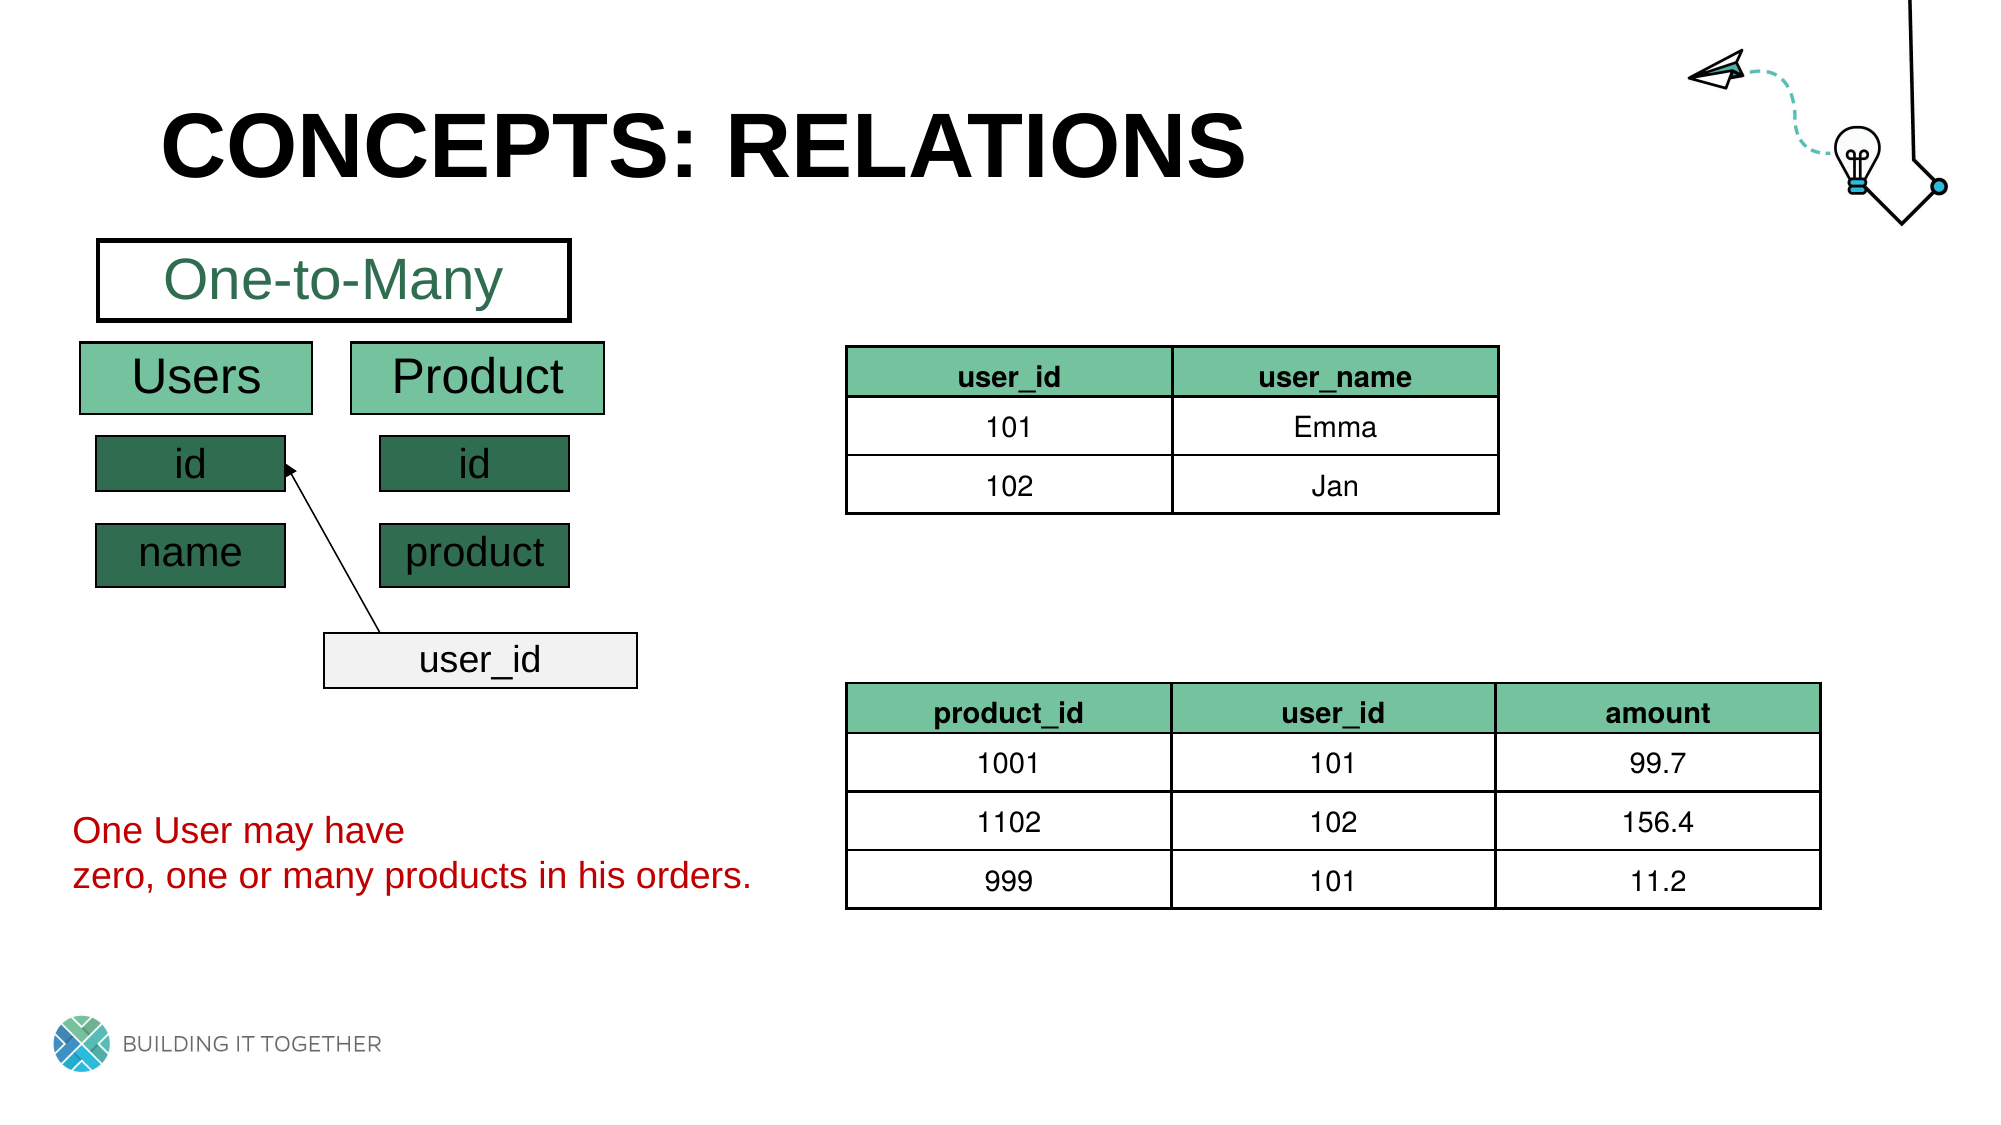

Concepts: Relations
One-to-Many
Users
Product
| user\_id | user\_name |
| --- | --- |
| 101 | Emma |
| 102 | Jan |
id
id
name
product
user_id
| product\_id | user\_id | amount |
| --- | --- | --- |
| 1001 | 101 | 99.7 |
| 1102 | 102 | 156.4 |
| 999 | 101 | 11.2 |
One User may have
zero, one or many products in his orders.